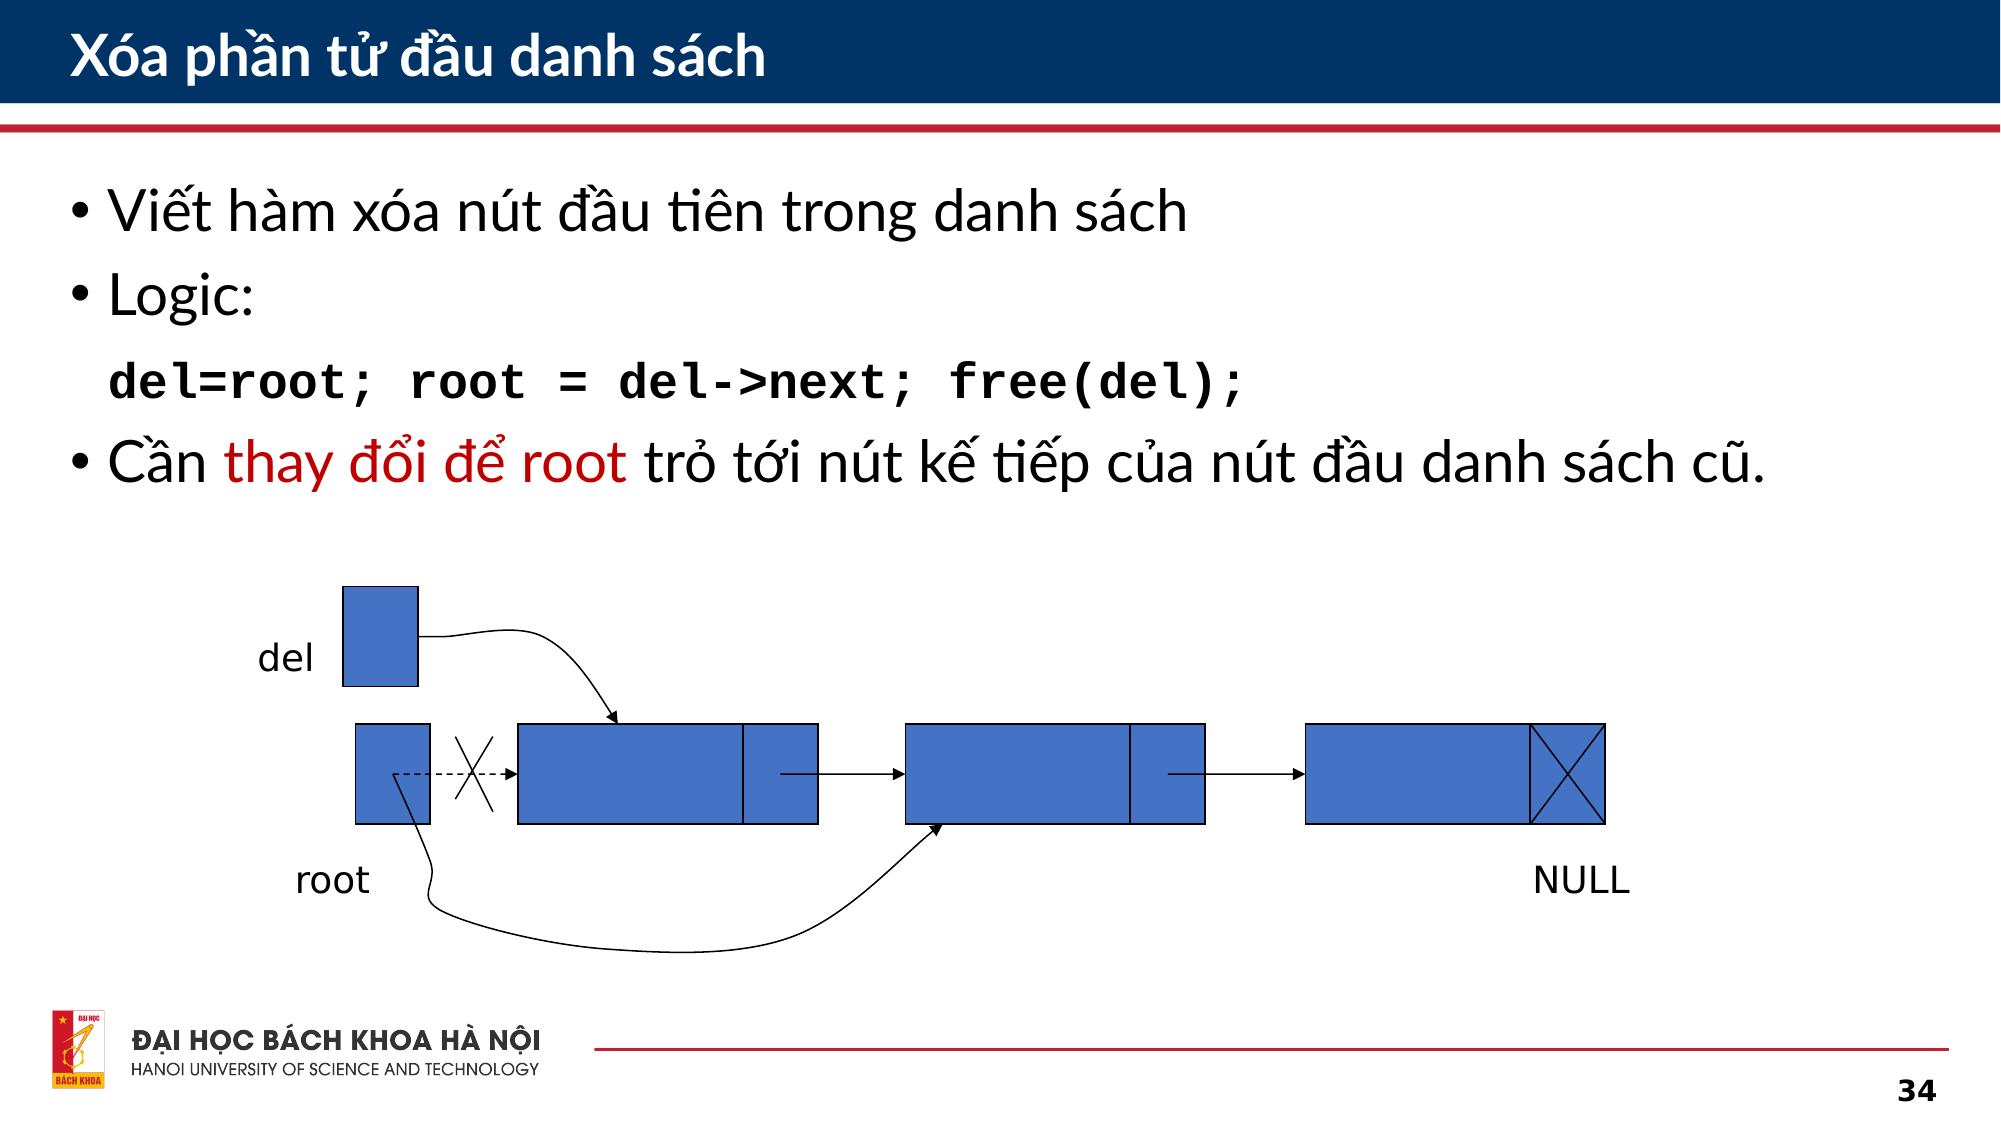

# Xóa phần tử đầu danh sách
Viết hàm xóa nút đầu tiên trong danh sách
Logic:
	del=root; root = del->next; free(del);
Cần thay đổi để root trỏ tới nút kế tiếp của nút đầu danh sách cũ.

del

root
NULL
34